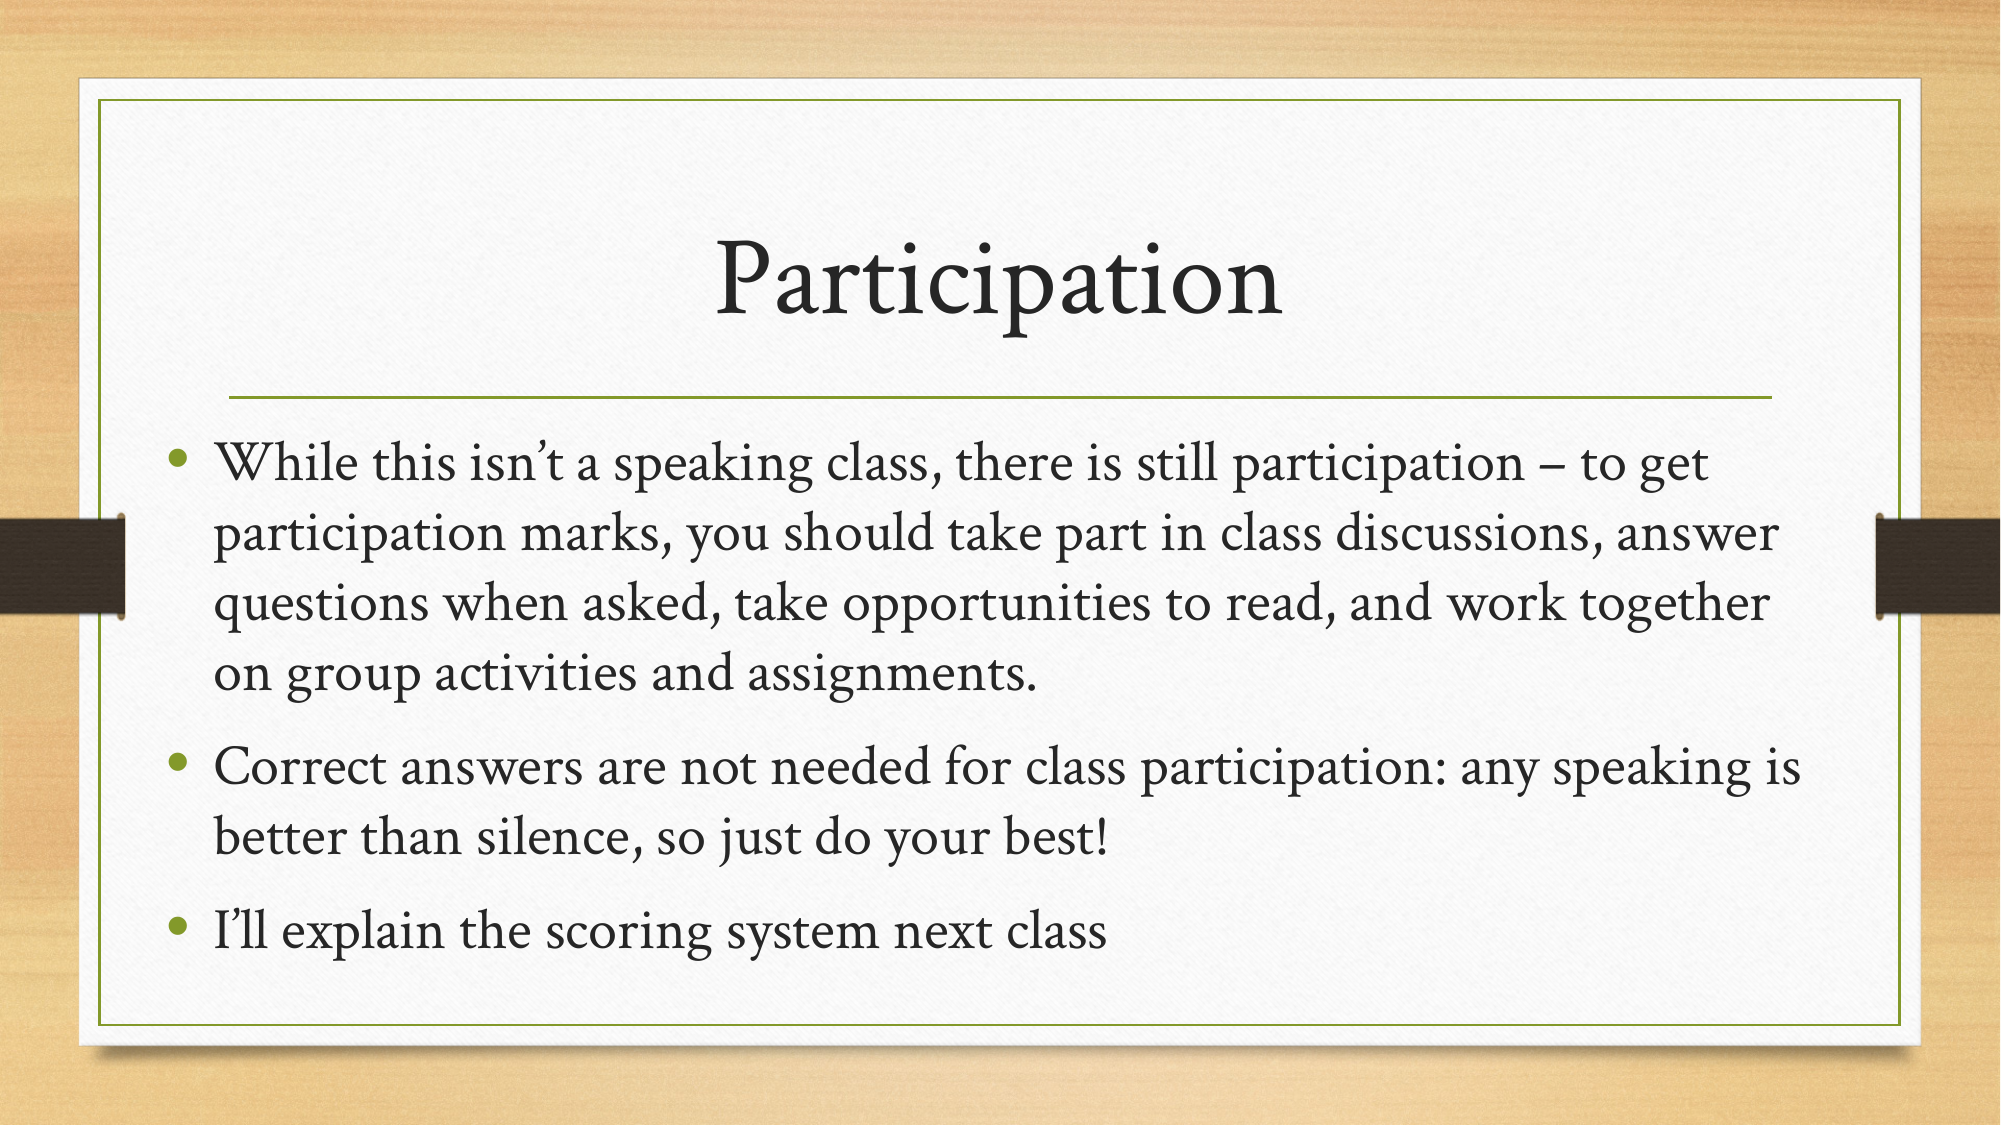

# Participation
While this isn’t a speaking class, there is still participation – to get participation marks, you should take part in class discussions, answer questions when asked, take opportunities to read, and work together on group activities and assignments.
Correct answers are not needed for class participation: any speaking is better than silence, so just do your best!
I’ll explain the scoring system next class